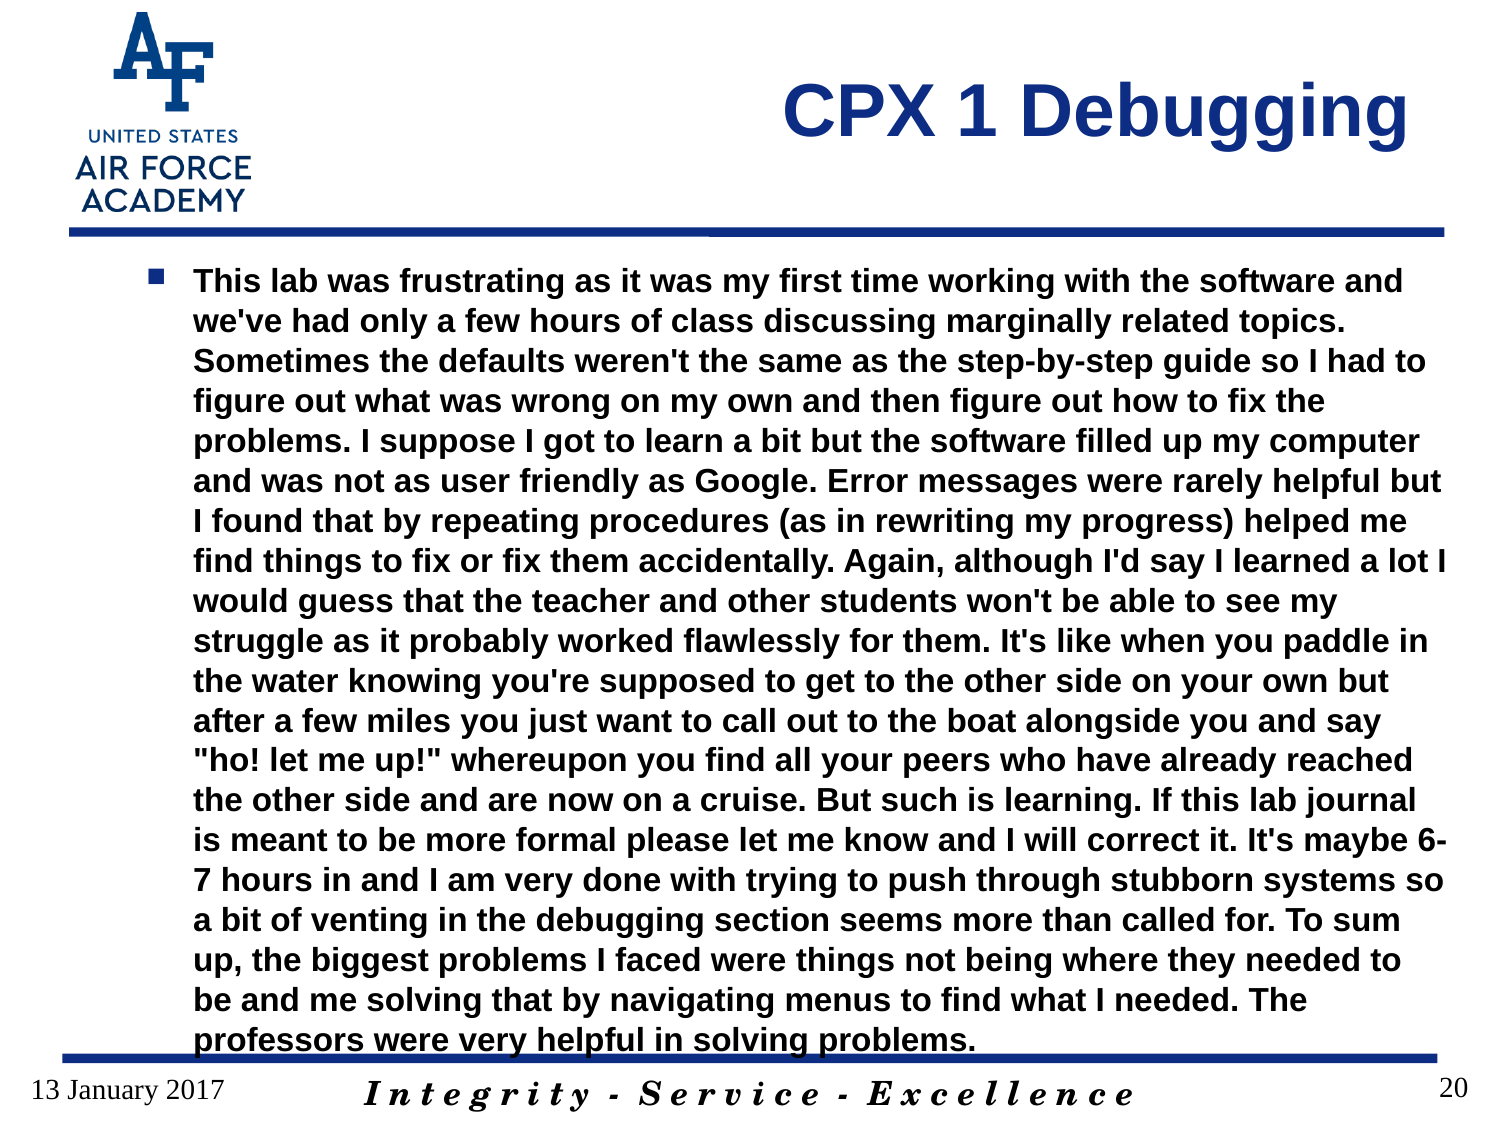

# CPX 1 Debugging
This lab was frustrating as it was my first time working with the software and we've had only a few hours of class discussing marginally related topics. Sometimes the defaults weren't the same as the step-by-step guide so I had to figure out what was wrong on my own and then figure out how to fix the problems. I suppose I got to learn a bit but the software filled up my computer and was not as user friendly as Google. Error messages were rarely helpful but I found that by repeating procedures (as in rewriting my progress) helped me find things to fix or fix them accidentally. Again, although I'd say I learned a lot I would guess that the teacher and other students won't be able to see my struggle as it probably worked flawlessly for them. It's like when you paddle in the water knowing you're supposed to get to the other side on your own but after a few miles you just want to call out to the boat alongside you and say "ho! let me up!" whereupon you find all your peers who have already reached the other side and are now on a cruise. But such is learning. If this lab journal is meant to be more formal please let me know and I will correct it. It's maybe 6-7 hours in and I am very done with trying to push through stubborn systems so a bit of venting in the debugging section seems more than called for. To sum up, the biggest problems I faced were things not being where they needed to be and me solving that by navigating menus to find what I needed. The professors were very helpful in solving problems.

20

13 January 2017